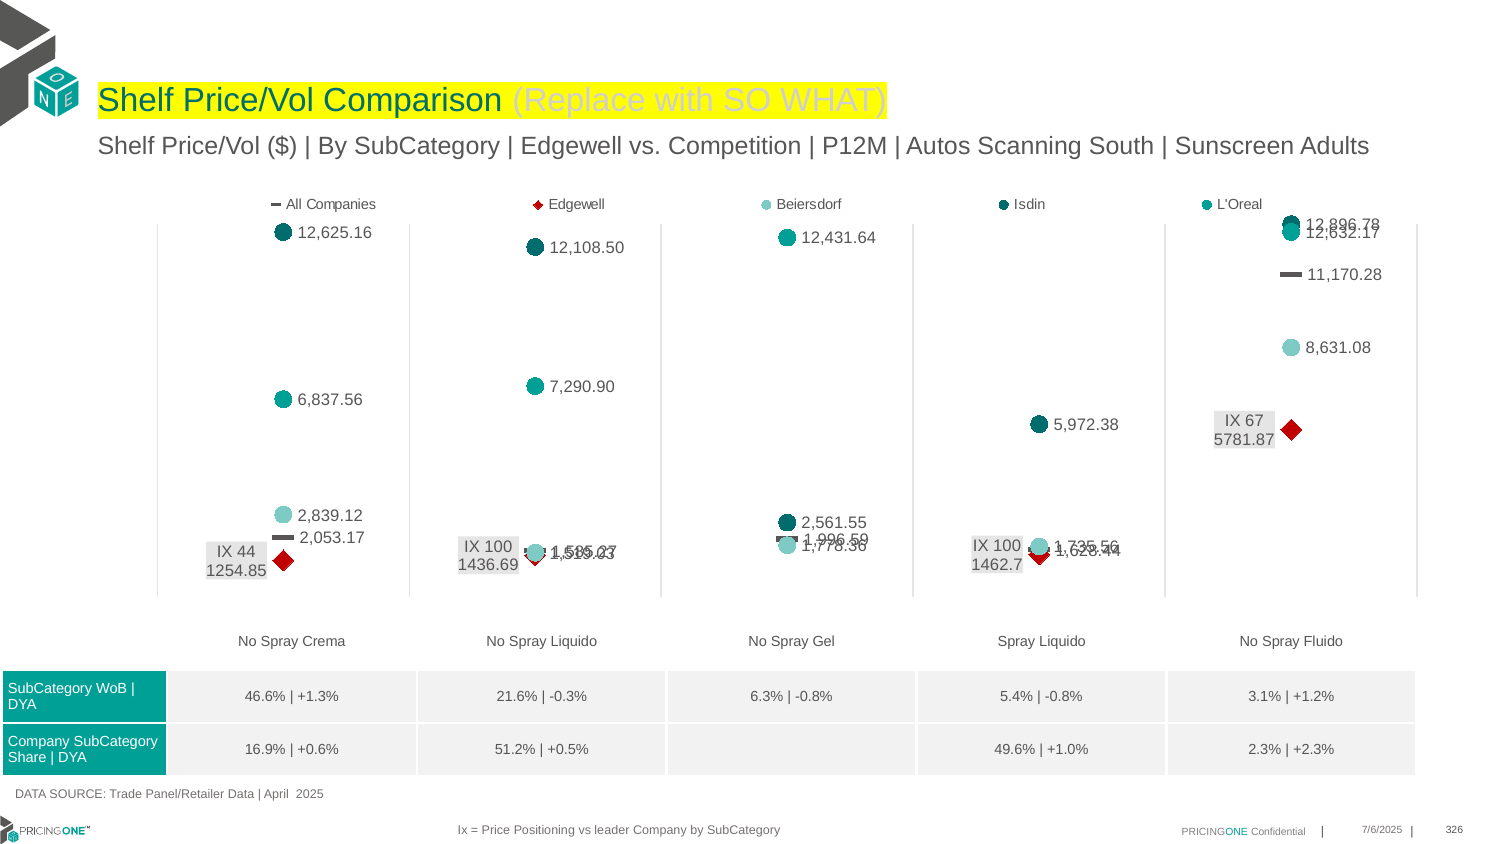

# Shelf Price/Vol Comparison (Replace with SO WHAT)
Shelf Price/Vol ($) | By SubCategory | Edgewell vs. Competition | P12M | Autos Scanning South | Sunscreen Adults

### Chart

| Category | All Companies | Edgewell | Beiersdorf | Isdin | L'Oreal |
|---|---|---|---|---|---|
| IX 44 | 2053.17 | 1254.85 | 2839.12 | 12625.16 | 6837.56 |
| IX 100 | 1585.27 | 1436.69 | 1519.03 | 12108.5 | 7290.9 |
| None | 1996.59 | None | 1778.36 | 2561.55 | 12431.64 |
| IX 100 | 1628.44 | 1462.7 | 1735.56 | 5972.38 | None |
| IX 67 | 11170.28 | 5781.87 | 8631.08 | 12896.78 | 12632.17 |
|  | No Spray Crema | No Spray Liquido | No Spray Gel | Spray Liquido | No Spray Fluido |
| --- | --- | --- | --- | --- | --- |
| SubCategory WoB | DYA | 46.6% | +1.3% | 21.6% | -0.3% | 6.3% | -0.8% | 5.4% | -0.8% | 3.1% | +1.2% |
| Company SubCategory Share | DYA | 16.9% | +0.6% | 51.2% | +0.5% |  | 49.6% | +1.0% | 2.3% | +2.3% |
DATA SOURCE: Trade Panel/Retailer Data | April  2025
Ix = Price Positioning vs leader Company by SubCategory
7/6/2025
326